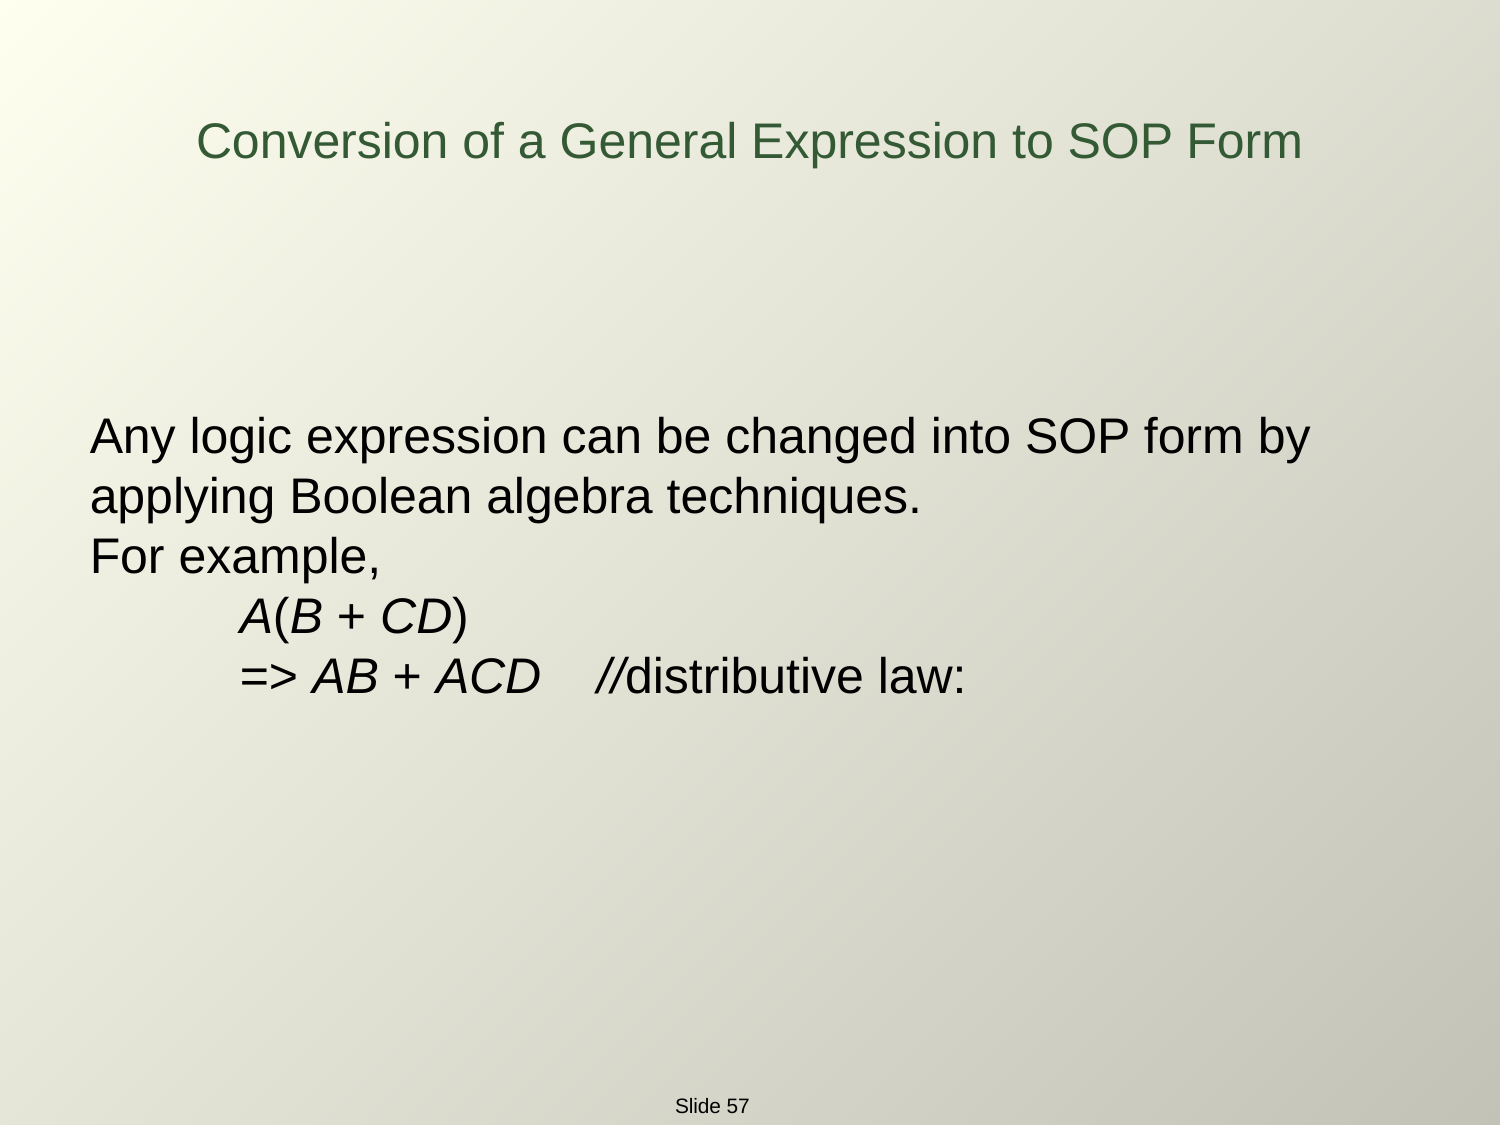

# Conversion of a General Expression to SOP Form
Any logic expression can be changed into SOP form by applying Boolean algebra techniques.
For example,
	A(B + CD)
	=> AB + ACD    //distributive law: